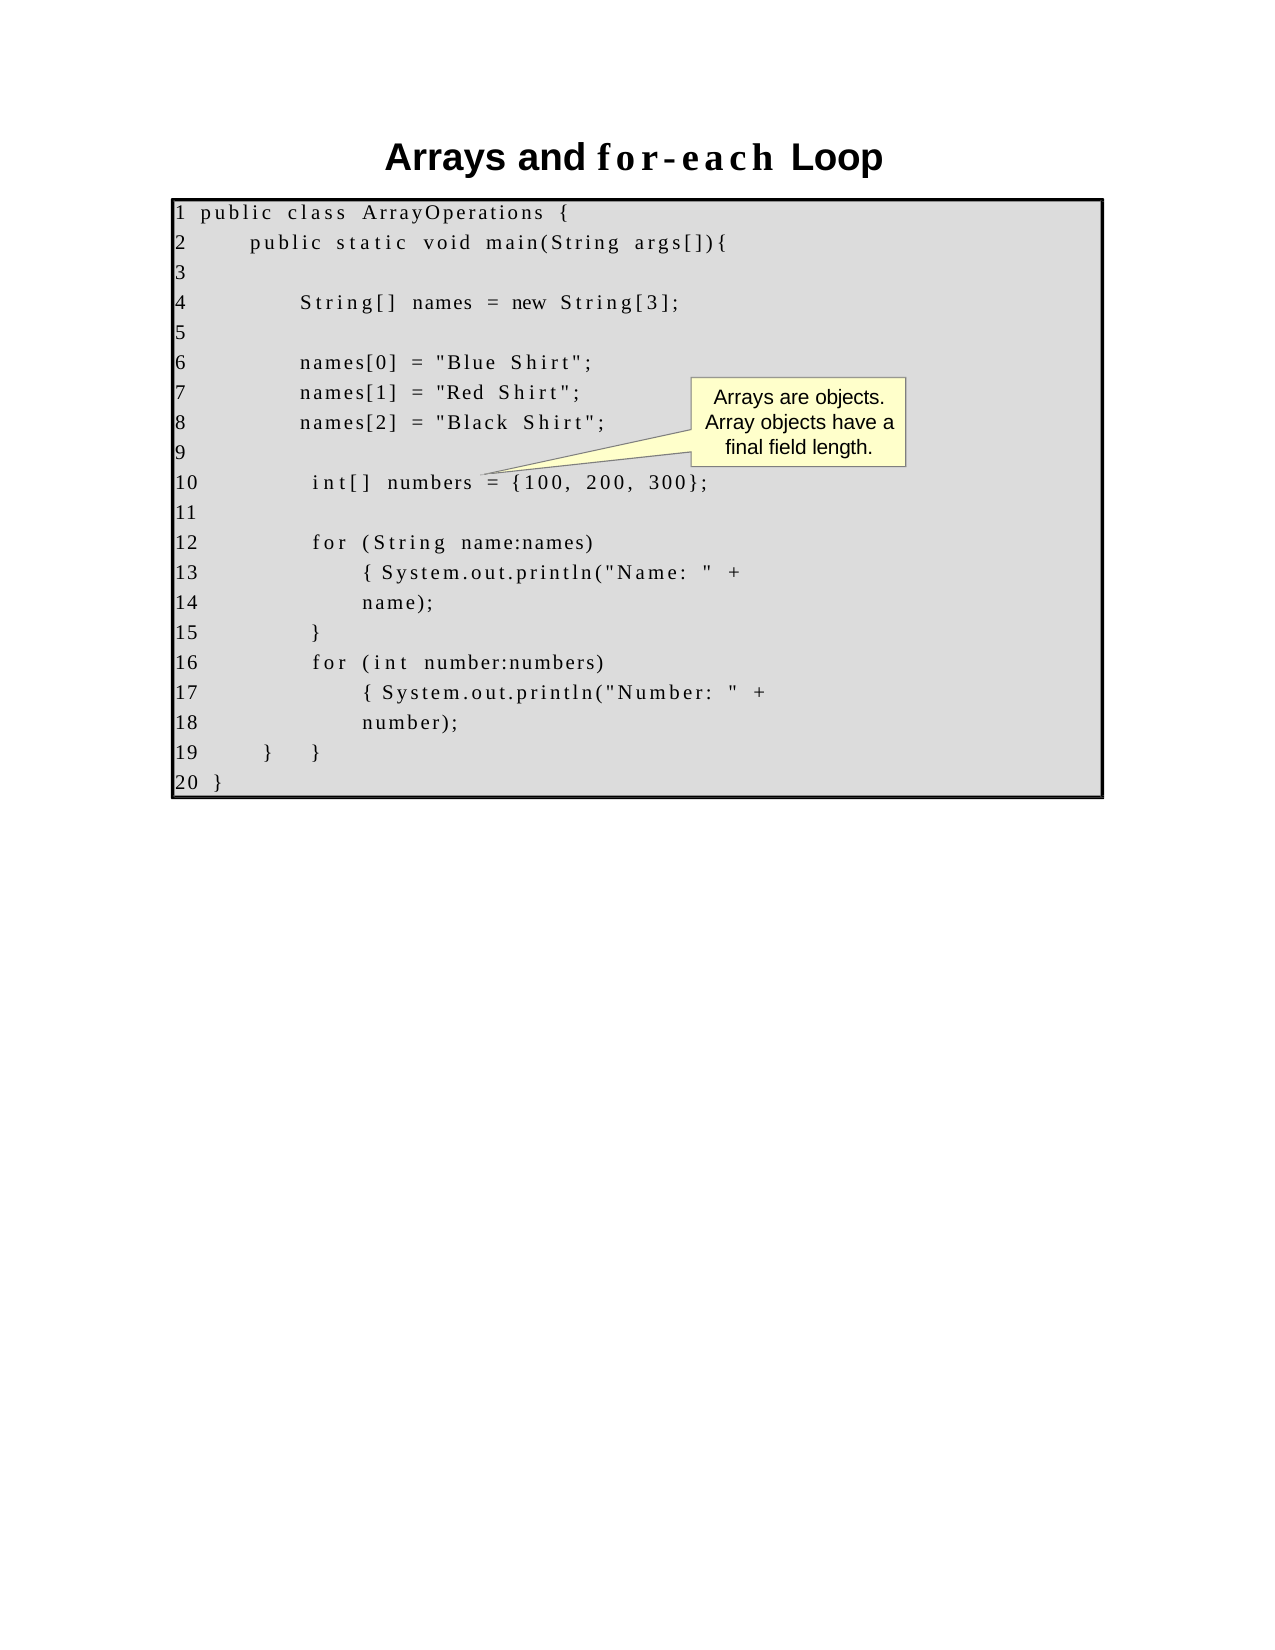

Arrays and for-each Loop
1 public class ArrayOperations {

2
3
4
5
6
7
8
9
10
11
12
13
14
15
16
17
18
19
20 }
public static void main(String args[]){
String[] names = new String[3];
names[0] = "Blue Shirt"; names[1] = "Red Shirt"; names[2] = "Black Shirt";

Arrays are objects. Array objects have a final field length.
int[] numbers = {100, 200, 300};
for (String name:names){ System.out.println("Name: " + name);
}
for (int number:numbers){ System.out.println("Number: " + number);
}
}